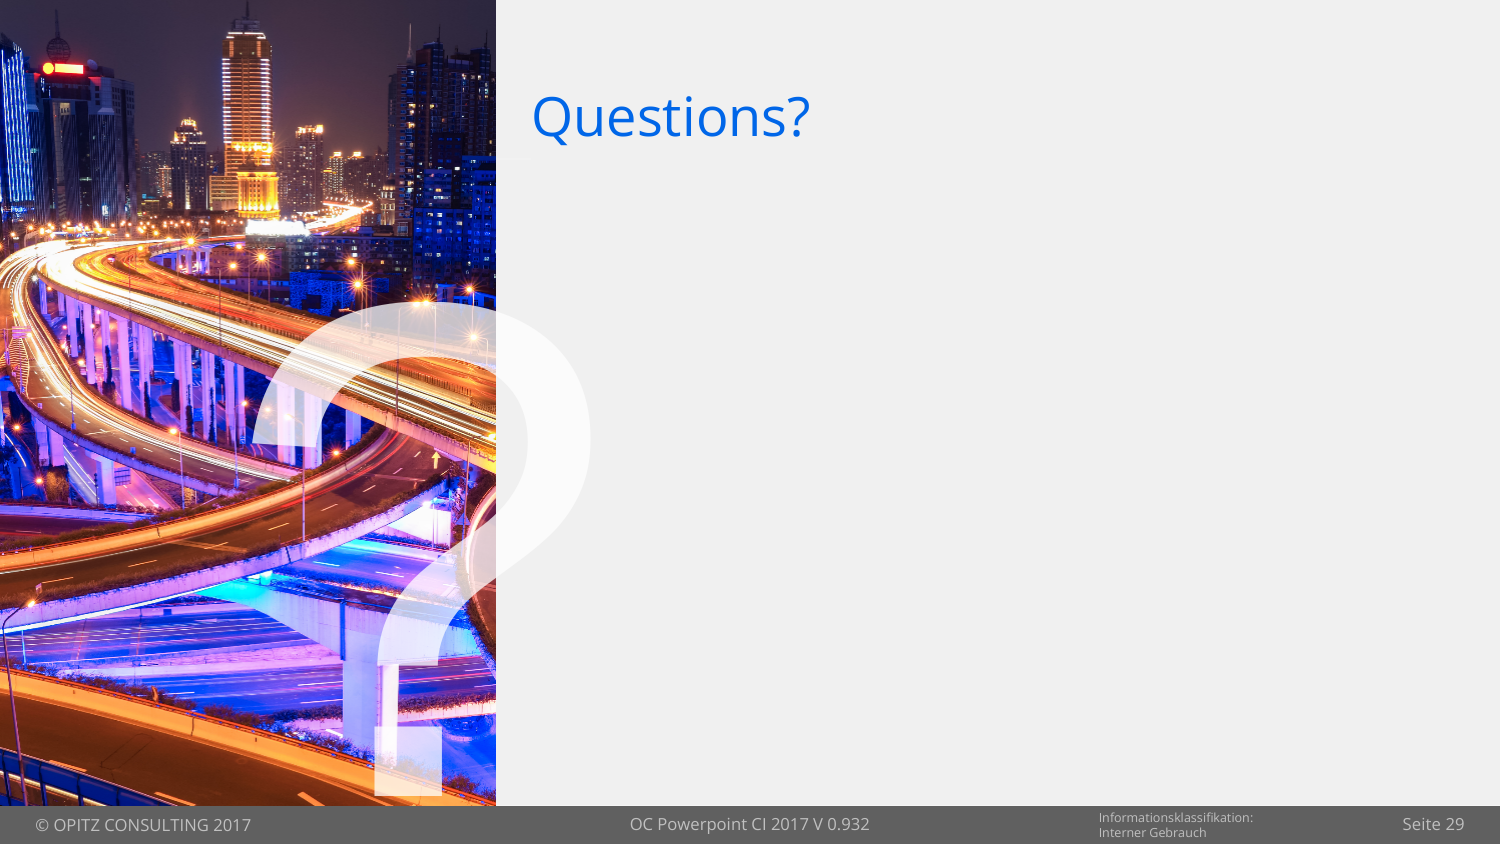

# Questions?

OC Powerpoint CI 2017 V 0.932
Seite 29